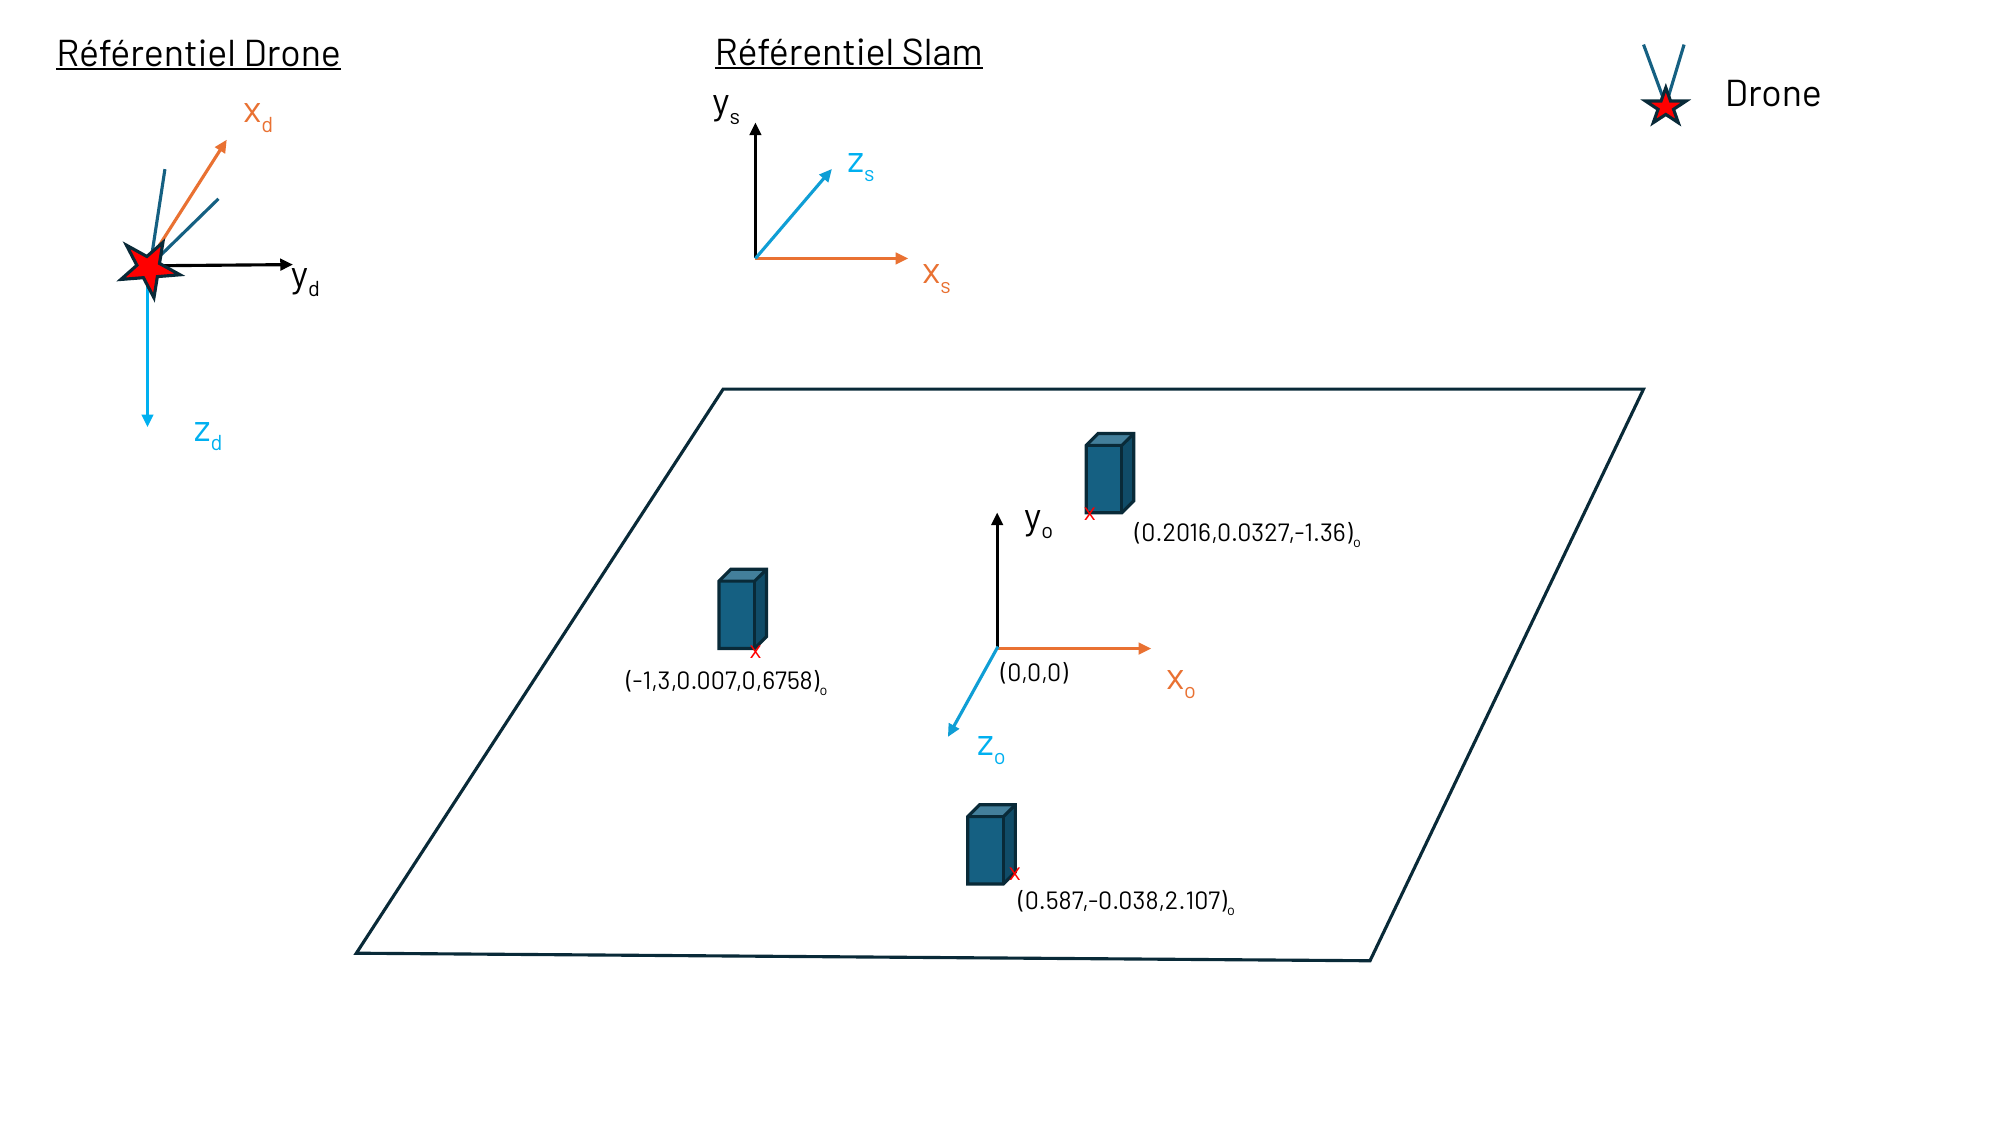

Référentiel Slam
Référentiel Drone

Drone
ys
xd

yd
zd
zs
xs

yo
x
(0.2016,0.0327,-1.36)o

x
xo
(0,0,0)
(-1,3,0.007,0,6758)o
zo

x
(0.587,-0.038,2.107)o